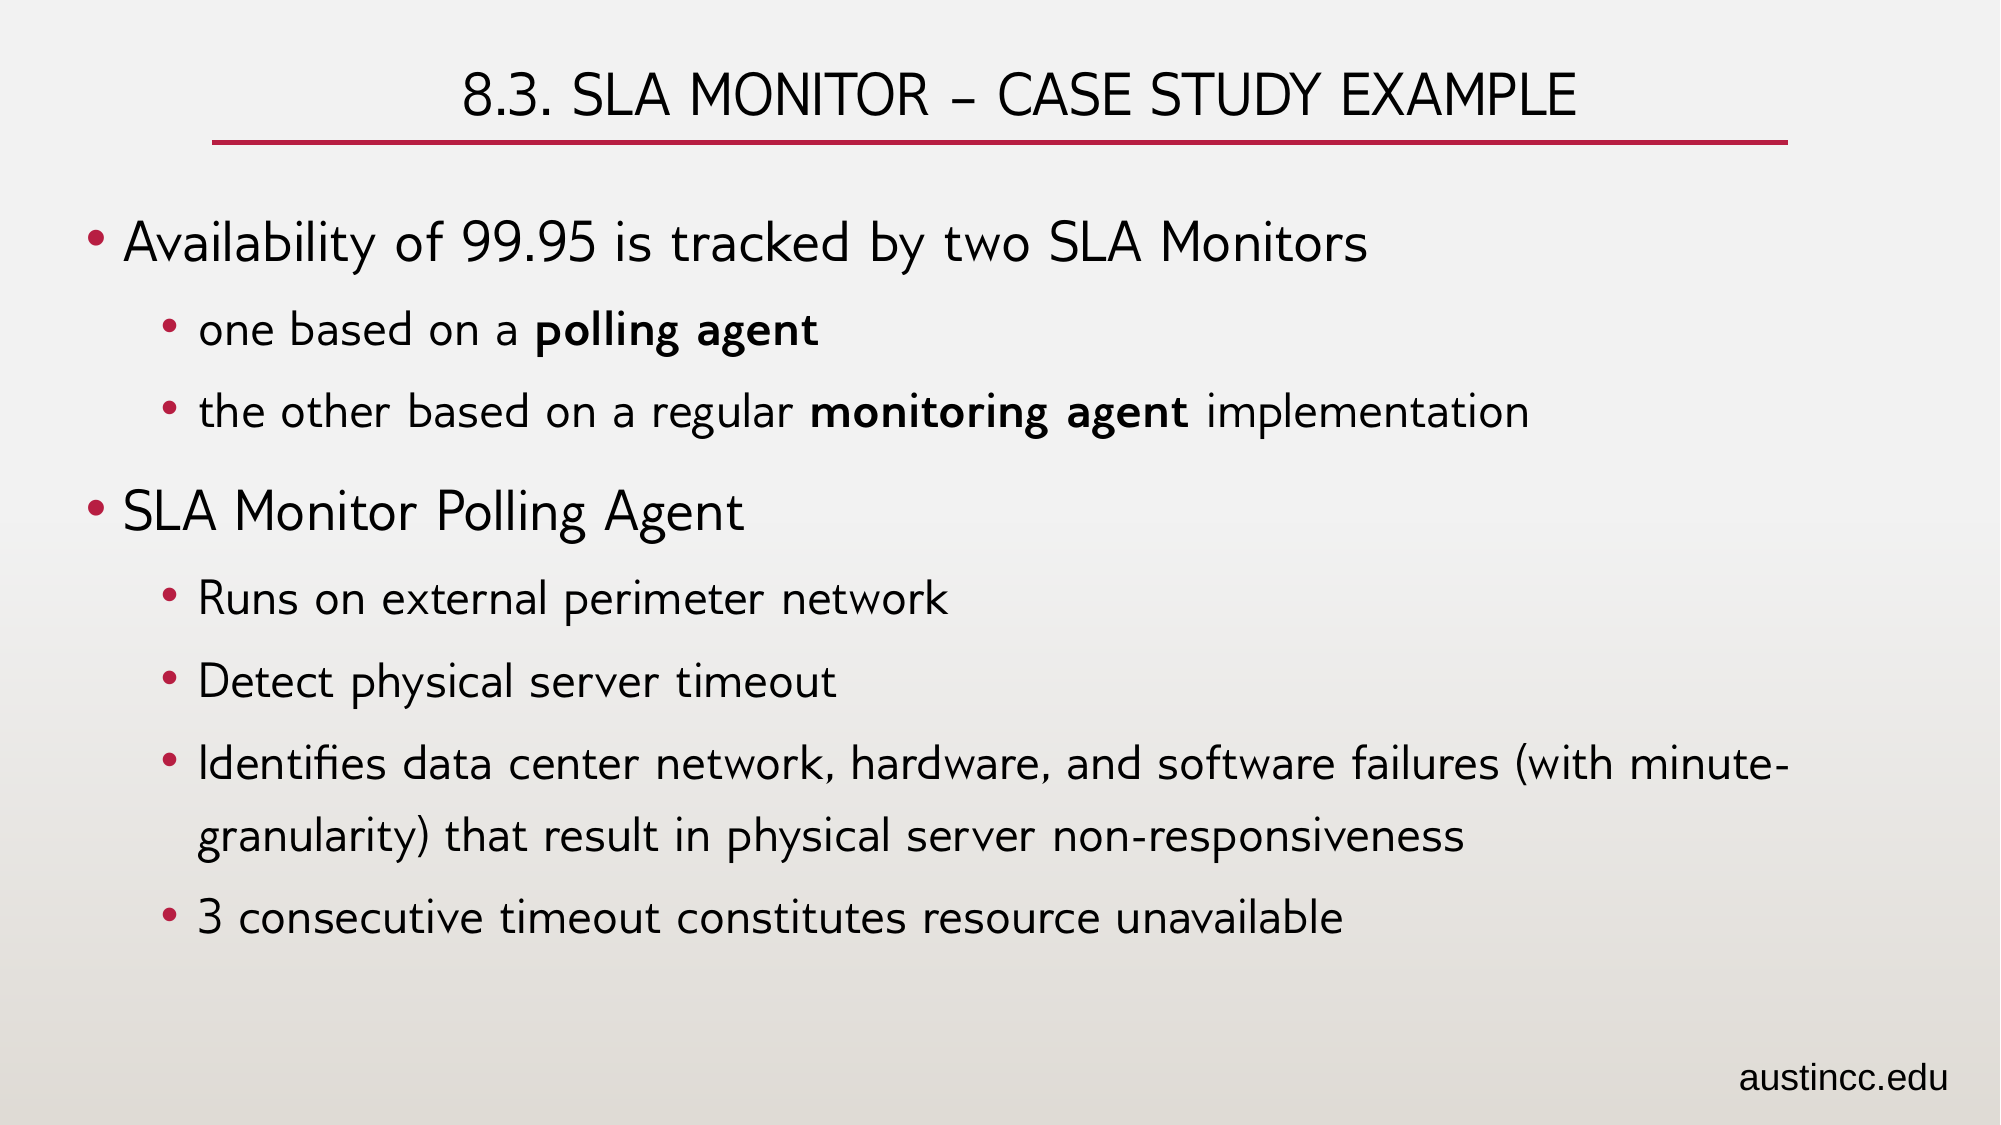

# 8.3. SLA Monitor – Case Study Example
Availability of 99.95 is tracked by two SLA Monitors
one based on a polling agent
the other based on a regular monitoring agent implementation
SLA Monitor Polling Agent
Runs on external perimeter network
Detect physical server timeout
Identifies data center network, hardware, and software failures (with minute-granularity) that result in physical server non-responsiveness
3 consecutive timeout constitutes resource unavailable